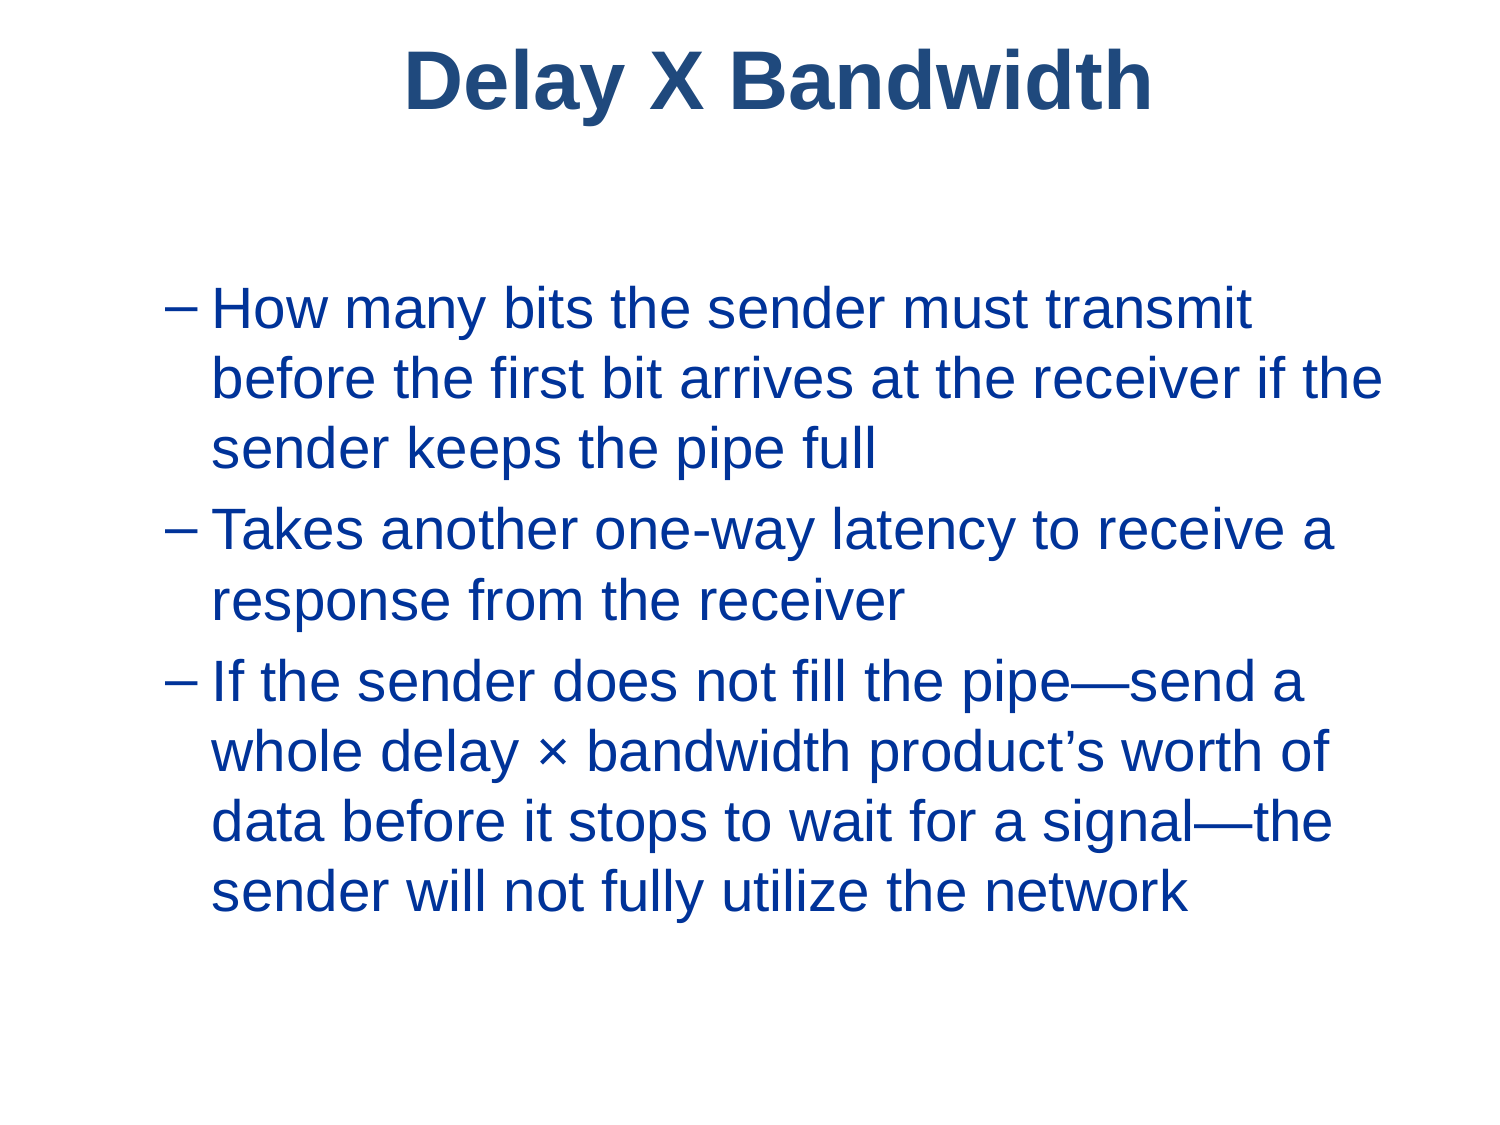

# Delay X Bandwidth
How many bits the sender must transmit before the first bit arrives at the receiver if the sender keeps the pipe full
Takes another one-way latency to receive a response from the receiver
If the sender does not fill the pipe—send a whole delay × bandwidth product’s worth of data before it stops to wait for a signal—the sender will not fully utilize the network